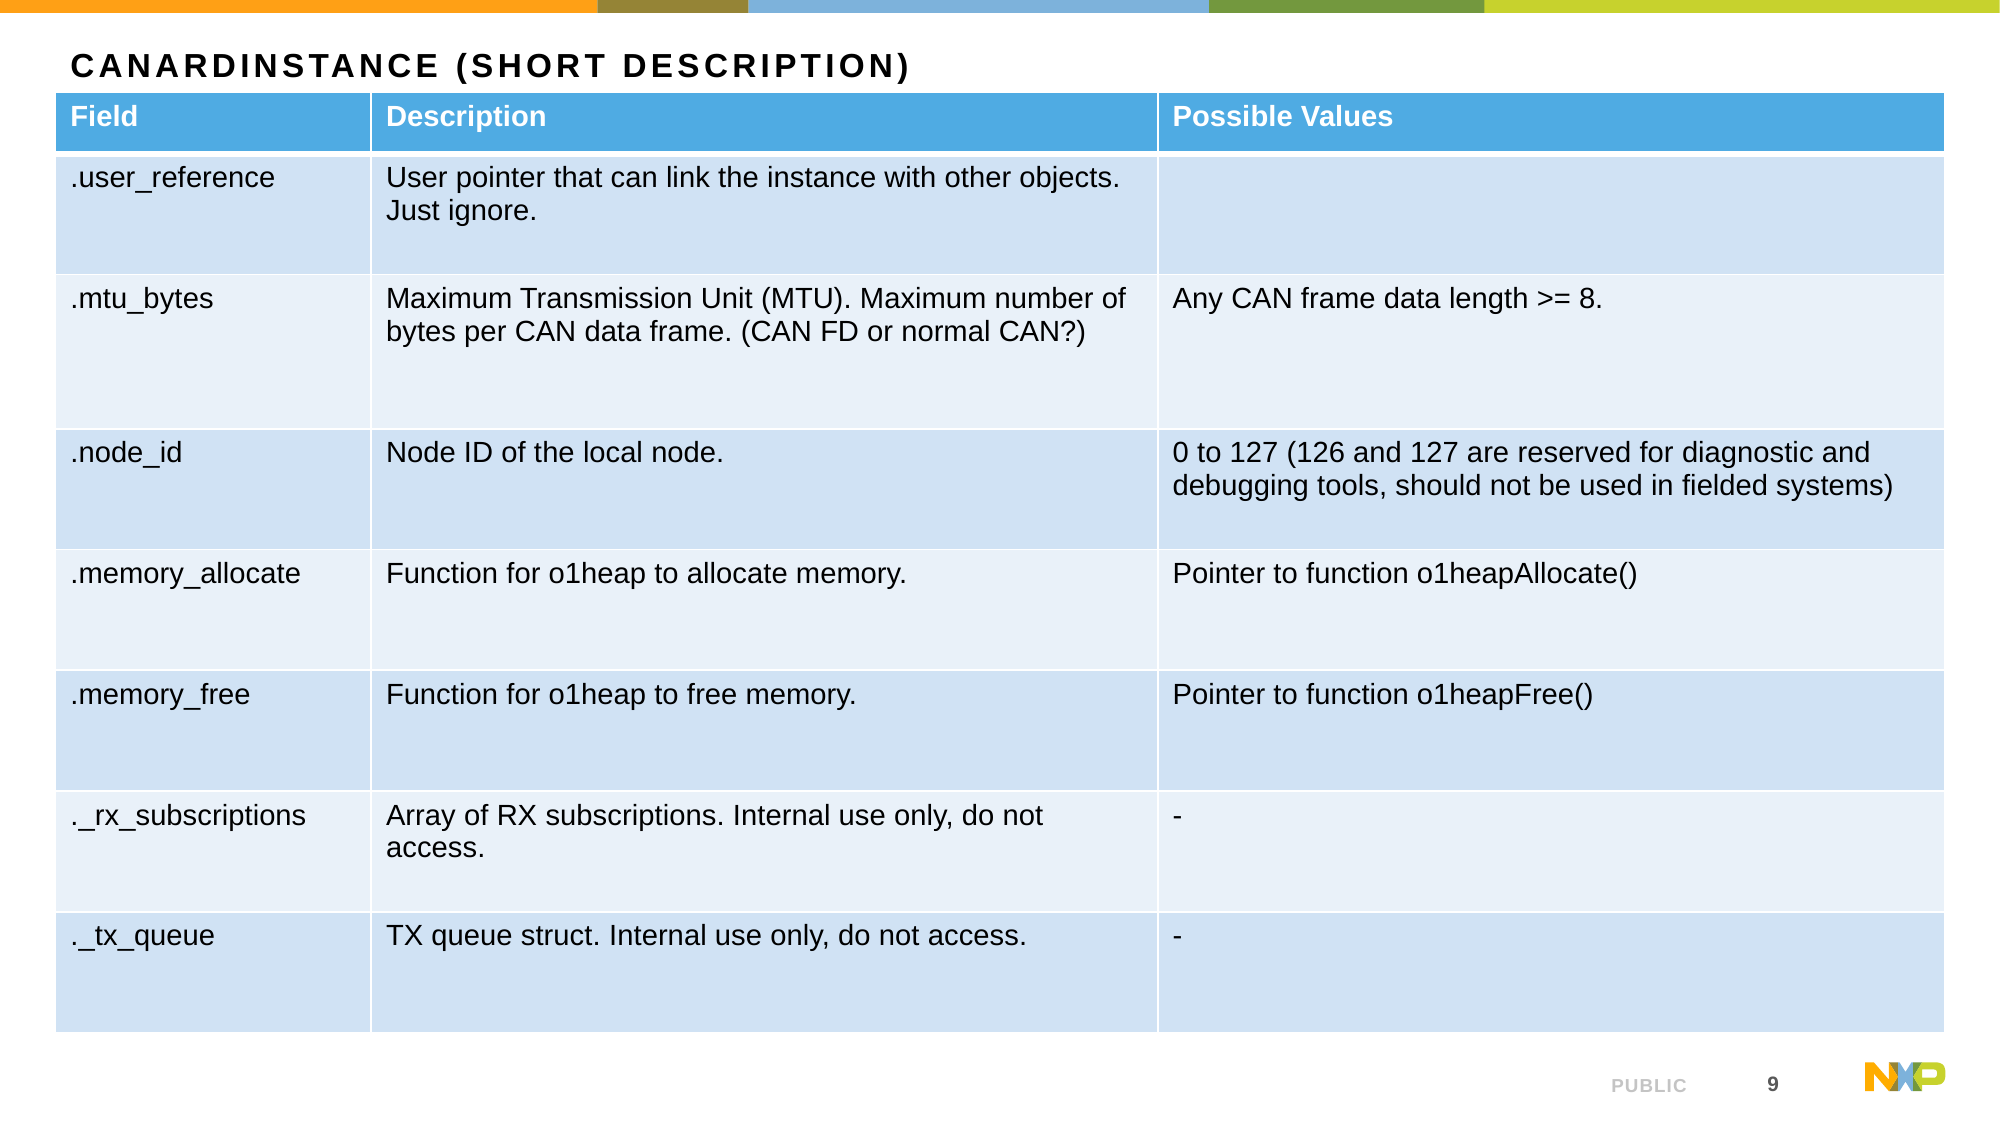

# CanardInstance (short description)
| Field | Description | Possible Values |
| --- | --- | --- |
| .user\_reference | User pointer that can link the instance with other objects. Just ignore. |  |
| .mtu\_bytes | Maximum Transmission Unit (MTU). Maximum number of bytes per CAN data frame. (CAN FD or normal CAN?) | Any CAN frame data length >= 8. |
| .node\_id | Node ID of the local node. | 0 to 127 (126 and 127 are reserved for diagnostic and debugging tools, should not be used in fielded systems) |
| .memory\_allocate | Function for o1heap to allocate memory. | Pointer to function o1heapAllocate() |
| .memory\_free | Function for o1heap to free memory. | Pointer to function o1heapFree() |
| .\_rx\_subscriptions | Array of RX subscriptions. Internal use only, do not access. | - |
| .\_tx\_queue | TX queue struct. Internal use only, do not access. | - |